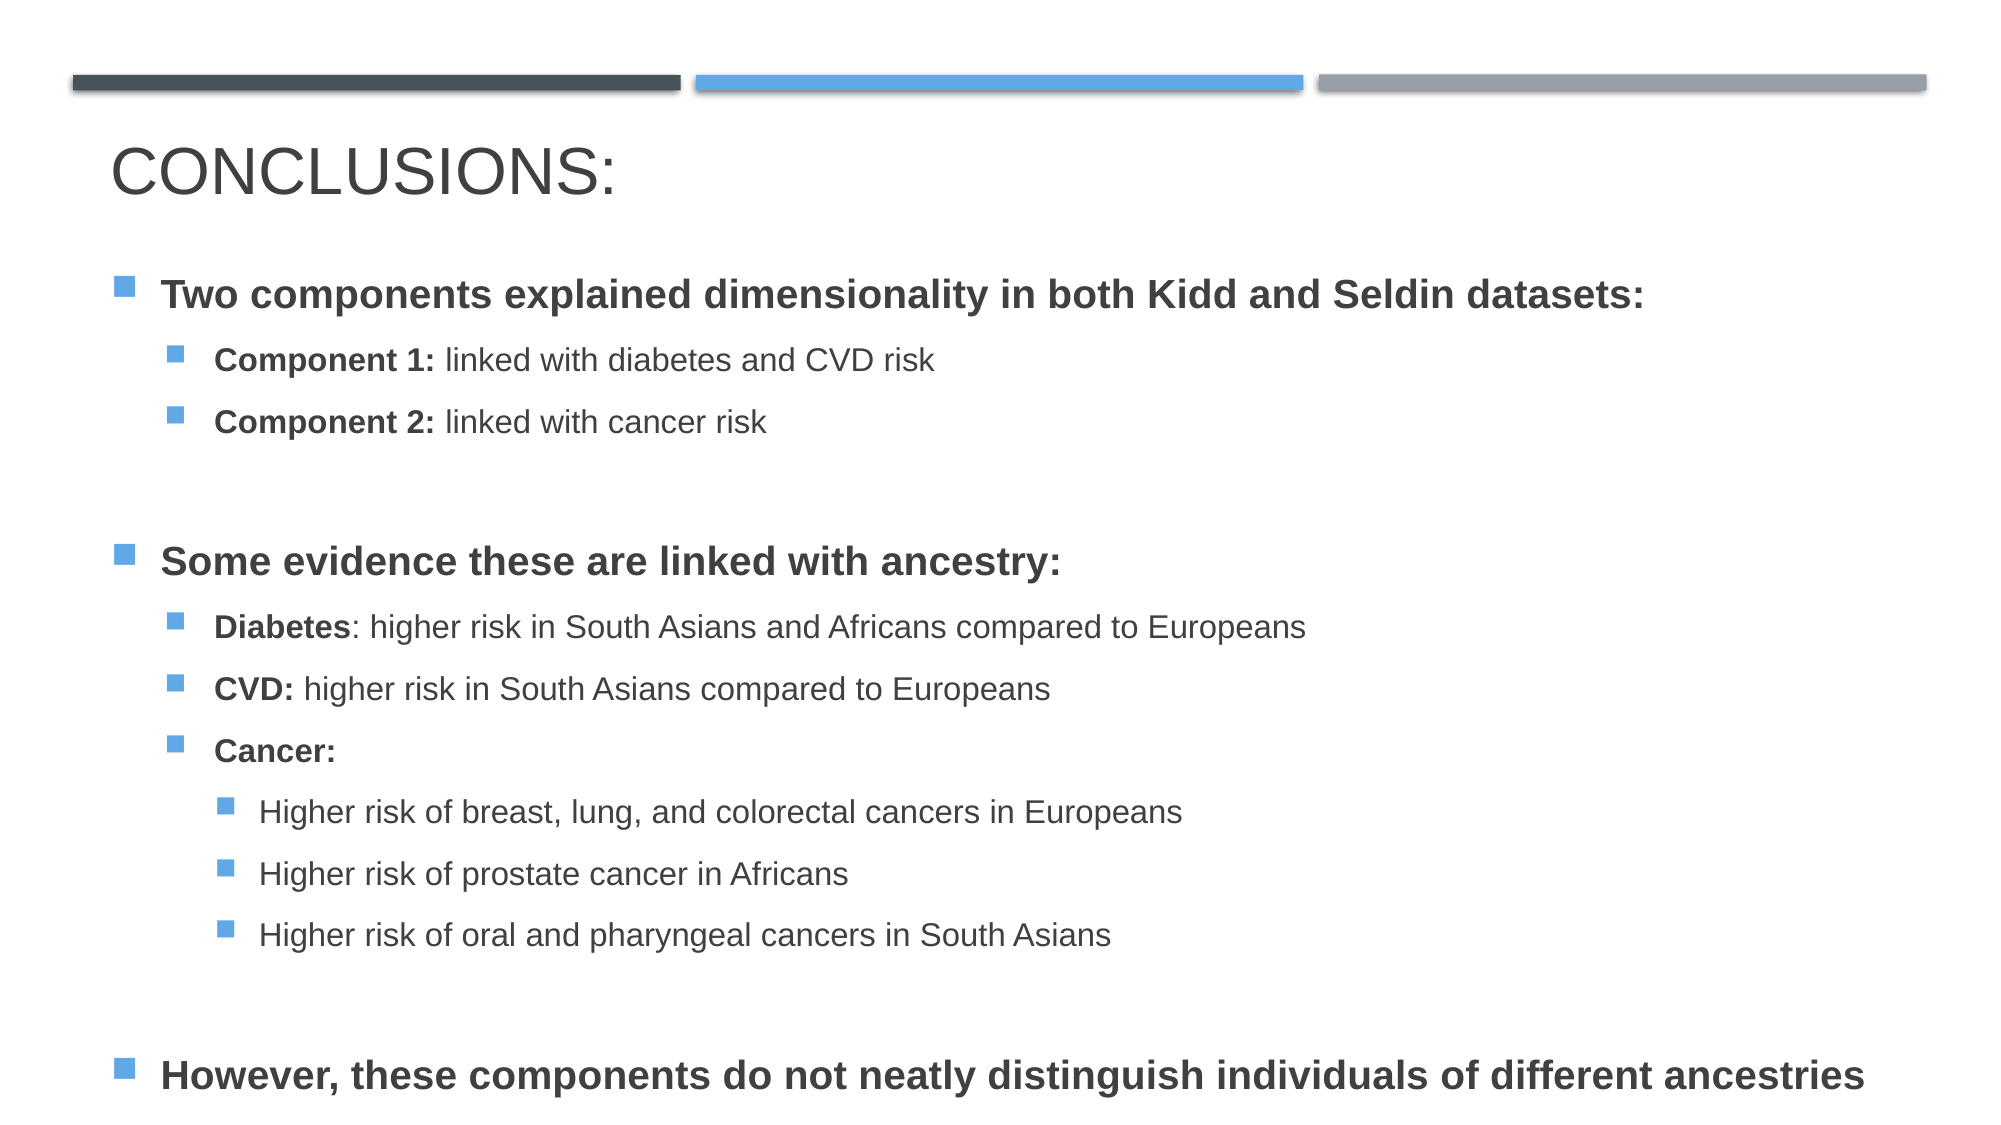

# Conclusions:
Two components explained dimensionality in both Kidd and Seldin datasets:
Component 1: linked with diabetes and CVD risk
Component 2: linked with cancer risk

Some evidence these are linked with ancestry:
Diabetes: higher risk in South Asians and Africans compared to Europeans
CVD: higher risk in South Asians compared to Europeans
Cancer:
Higher risk of breast, lung, and colorectal cancers in Europeans
Higher risk of prostate cancer in Africans
Higher risk of oral and pharyngeal cancers in South Asians

However, these components do not neatly distinguish individuals of different ancestries